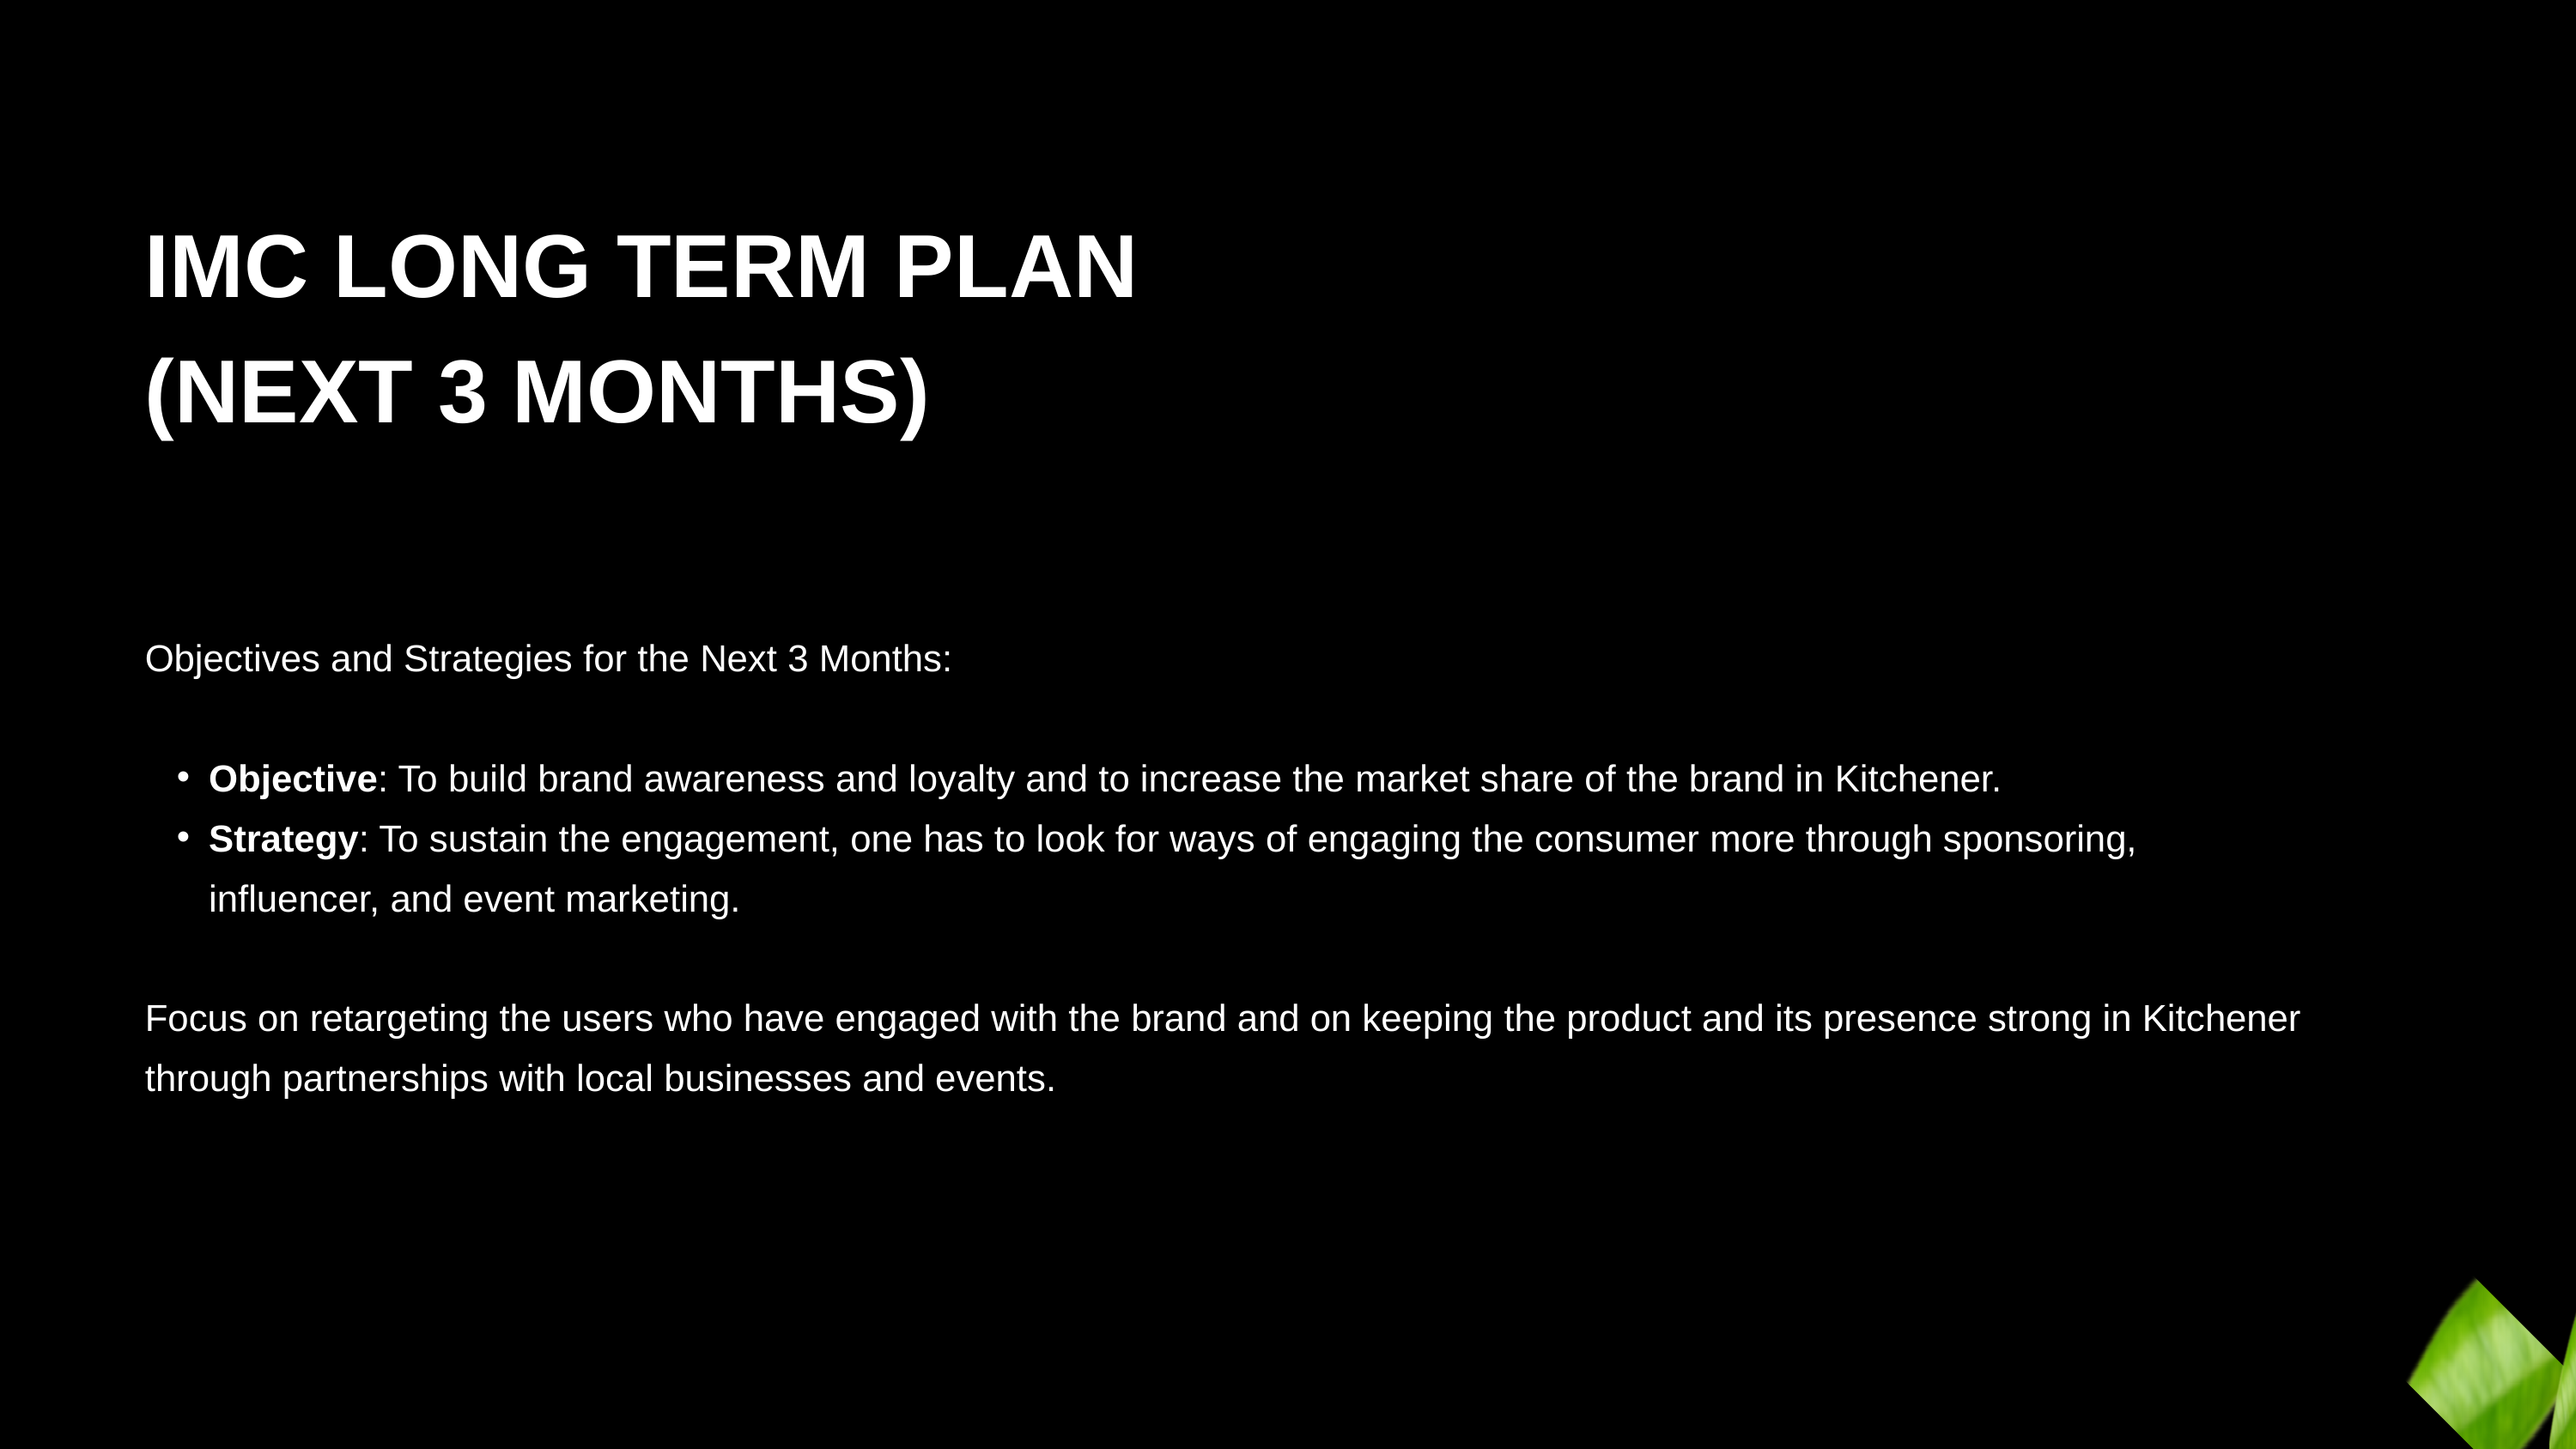

IMC LONG TERM PLAN
(NEXT 3 MONTHS)
Objectives and Strategies for the Next 3 Months:

Objective: To build brand awareness and loyalty and to increase the market share of the brand in Kitchener.
Strategy: To sustain the engagement, one has to look for ways of engaging the consumer more through sponsoring, influencer, and event marketing.

Focus on retargeting the users who have engaged with the brand and on keeping the product and its presence strong in Kitchener through partnerships with local businesses and events.